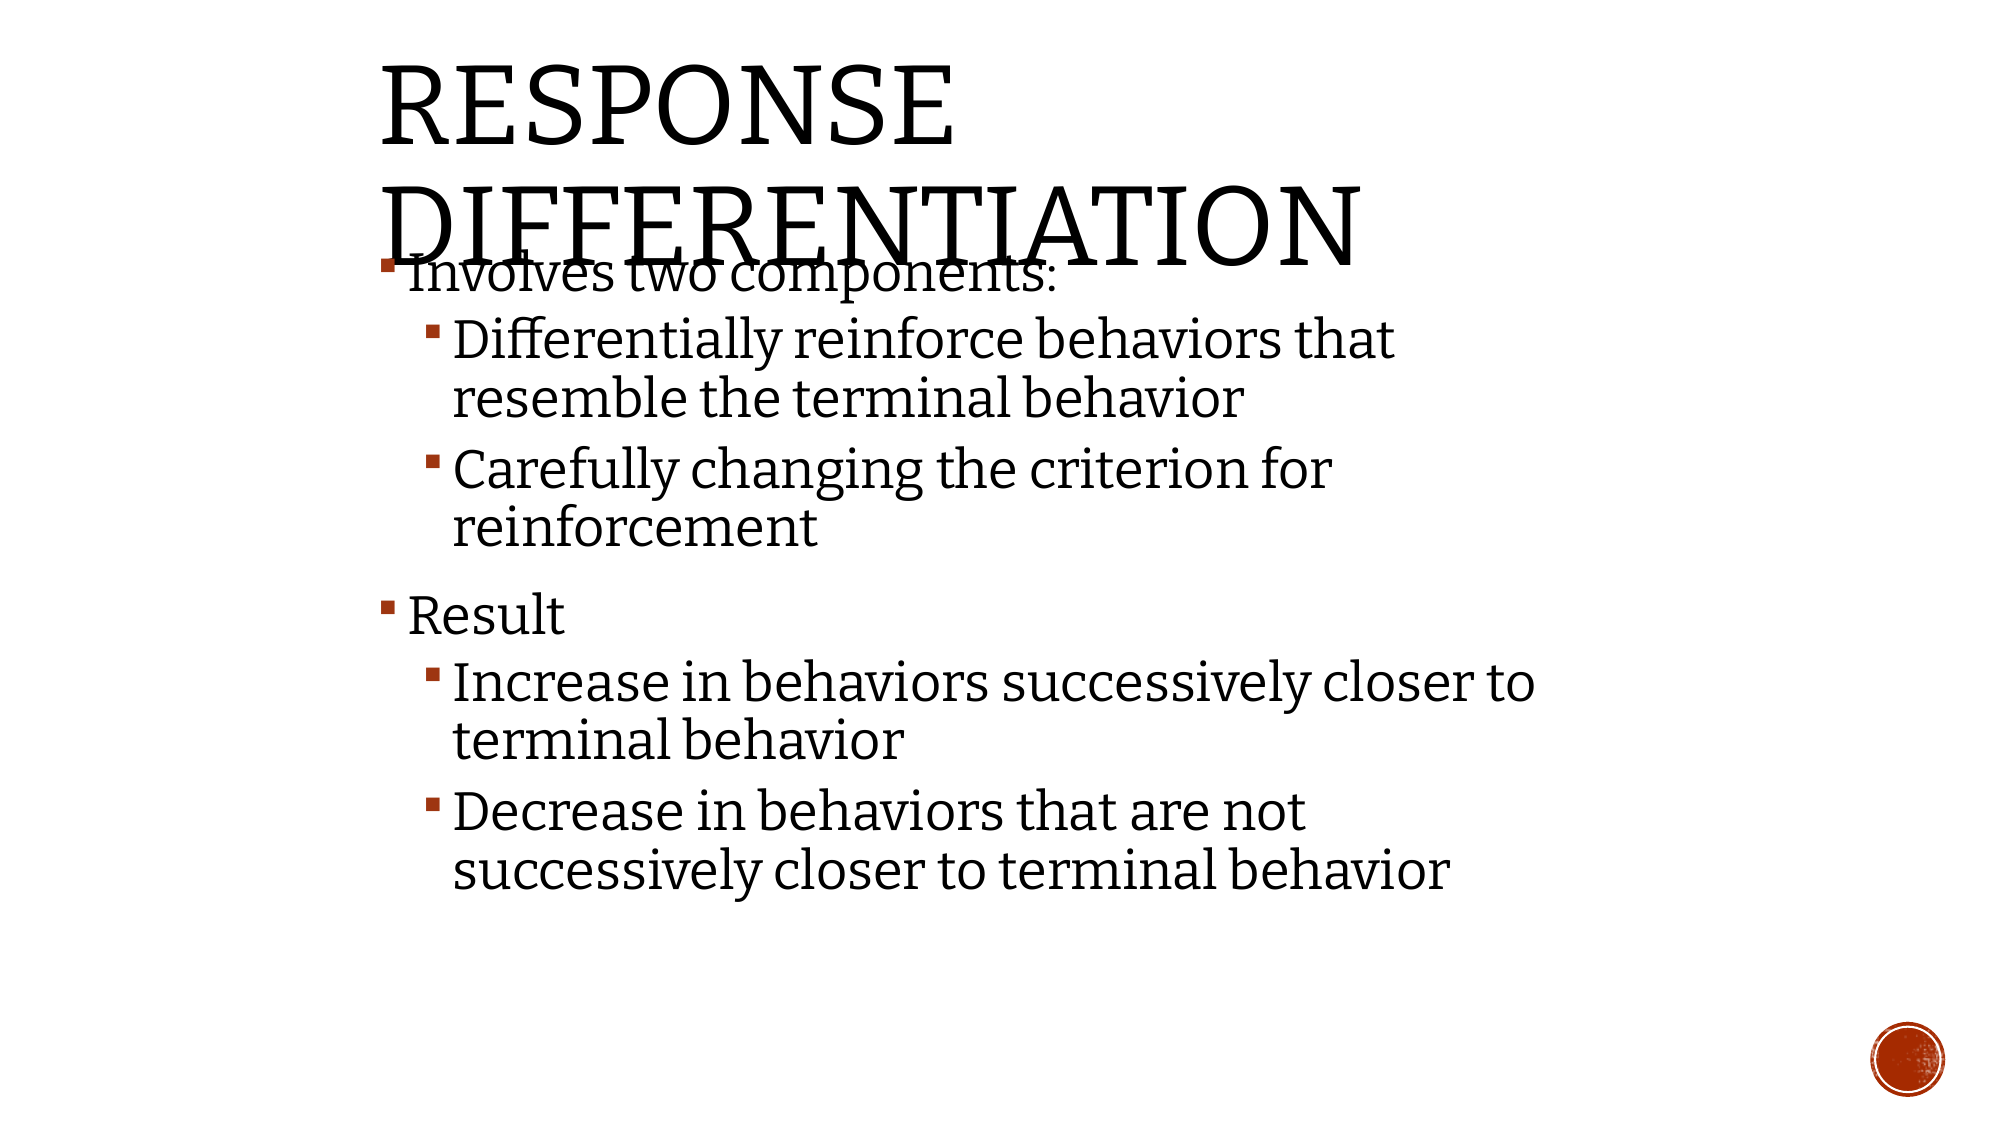

# Response Differentiation
Involves two components:
Differentially reinforce behaviors that resemble the terminal behavior
Carefully changing the criterion for reinforcement
Result
Increase in behaviors successively closer to terminal behavior
Decrease in behaviors that are not successively closer to terminal behavior